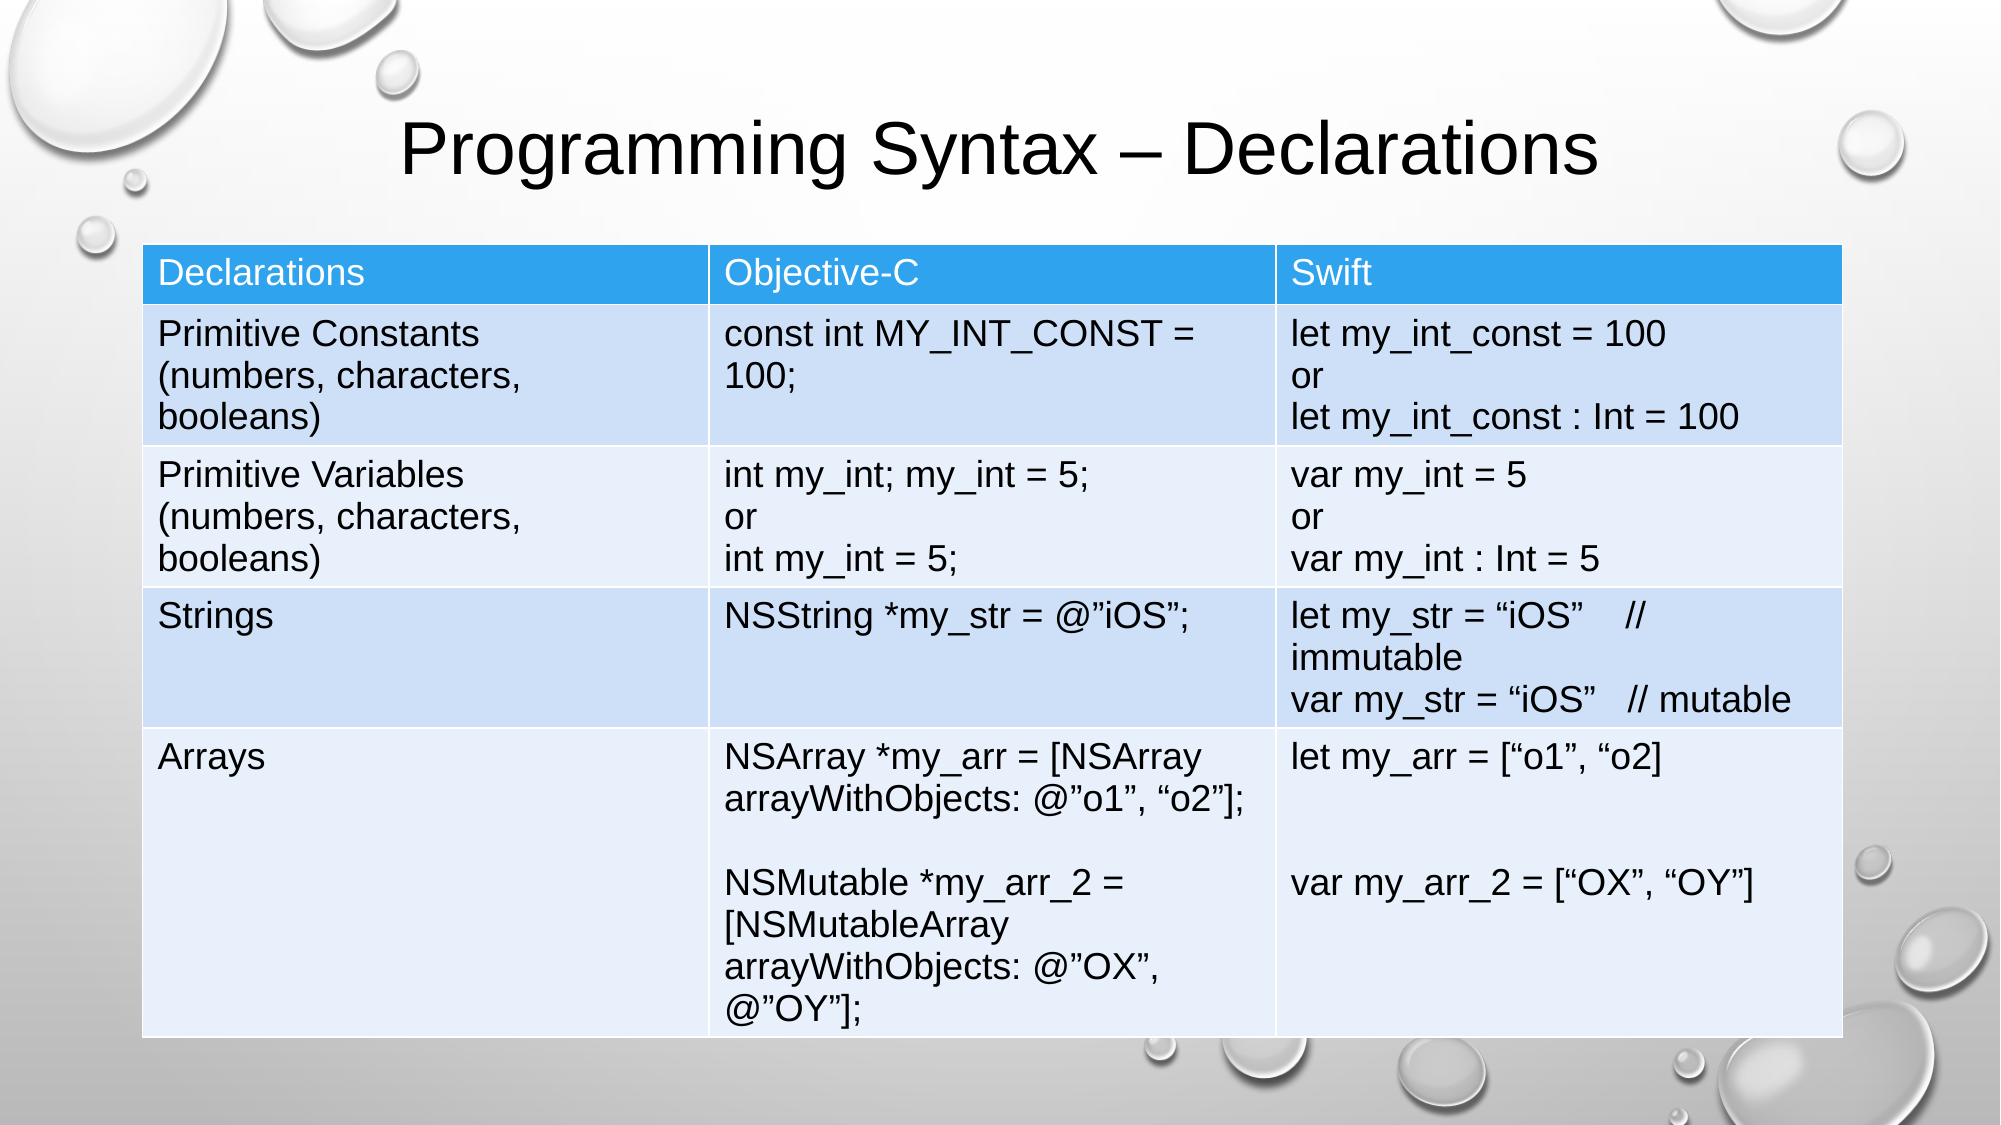

# Programming Syntax – Declarations
| Declarations | Objective-C | Swift |
| --- | --- | --- |
| Primitive Constants (numbers, characters, booleans) | const int MY\_INT\_CONST = 100; | let my\_int\_const = 100 or let my\_int\_const : Int = 100 |
| Primitive Variables (numbers, characters, booleans) | int my\_int; my\_int = 5; or int my\_int = 5; | var my\_int = 5 or var my\_int : Int = 5 |
| Strings | NSString \*my\_str = @”iOS”; | let my\_str = “iOS” // immutable var my\_str = “iOS” // mutable |
| Arrays | NSArray \*my\_arr = [NSArray arrayWithObjects: @”o1”, “o2”]; NSMutable \*my\_arr\_2 = [NSMutableArray arrayWithObjects: @”OX”, @”OY”]; | let my\_arr = [“o1”, “o2] var my\_arr\_2 = [“OX”, “OY”] |